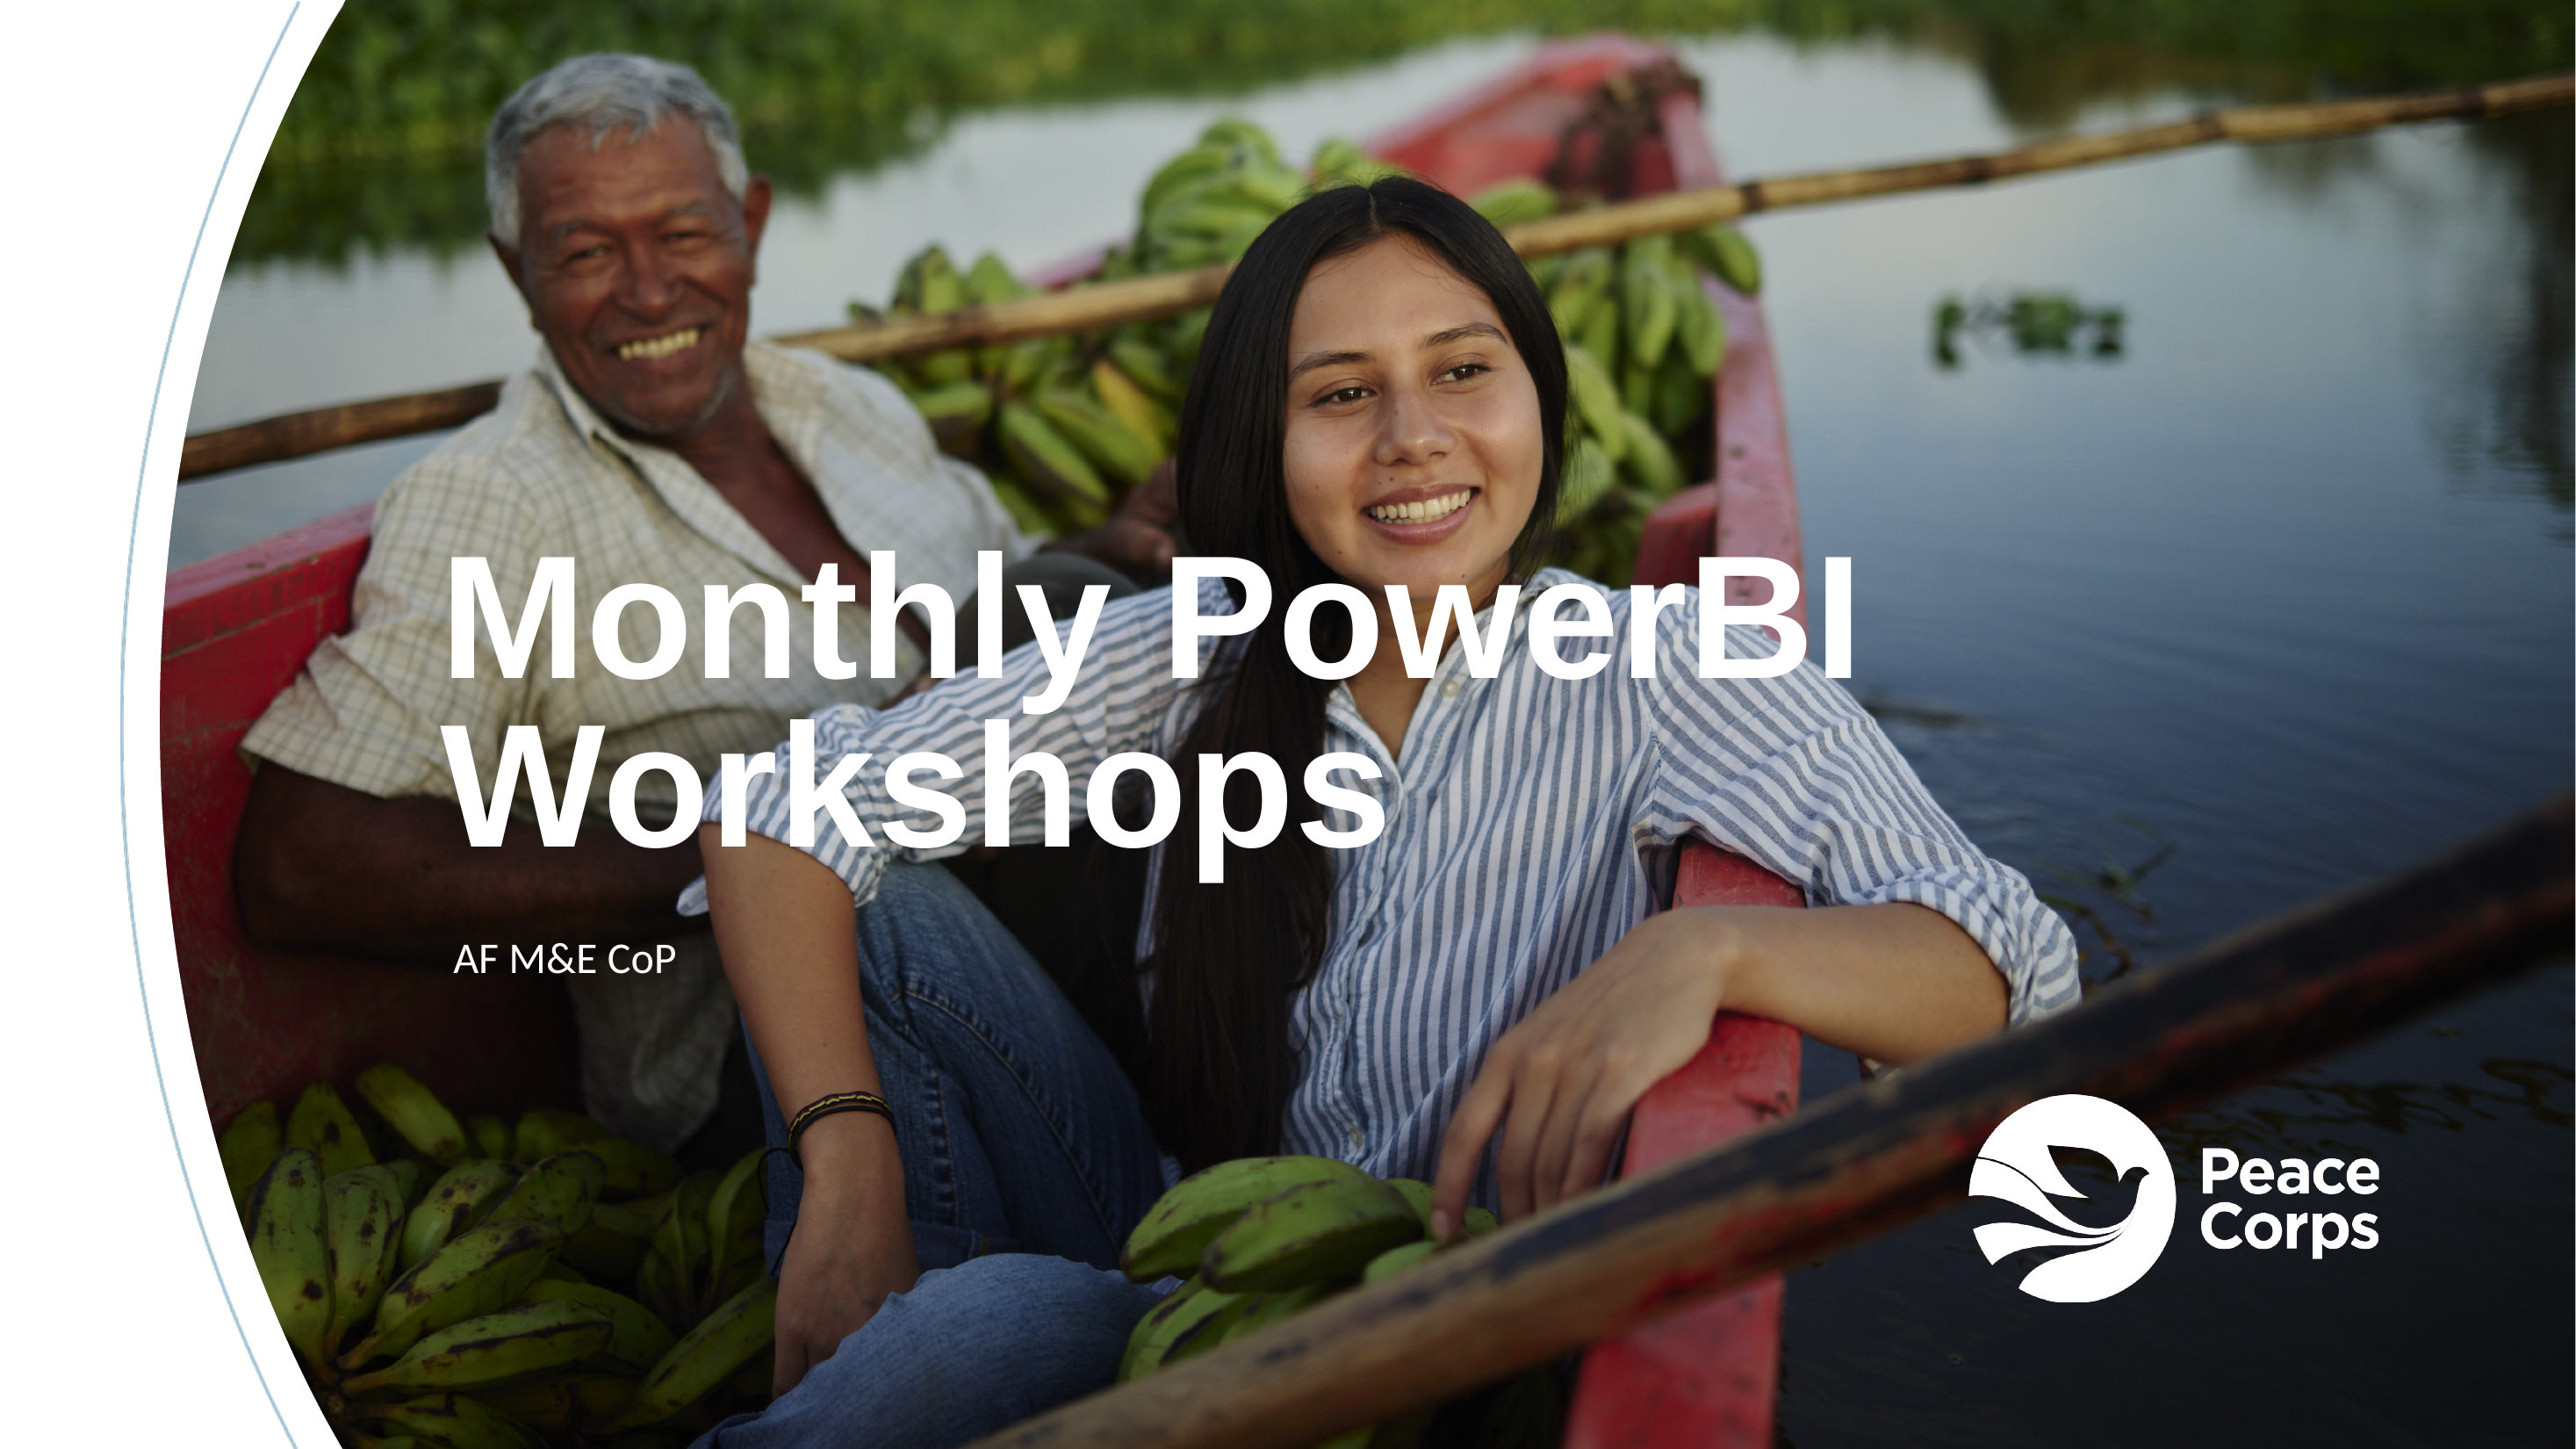

# Monthly PowerBI Workshops
AF M&E CoP